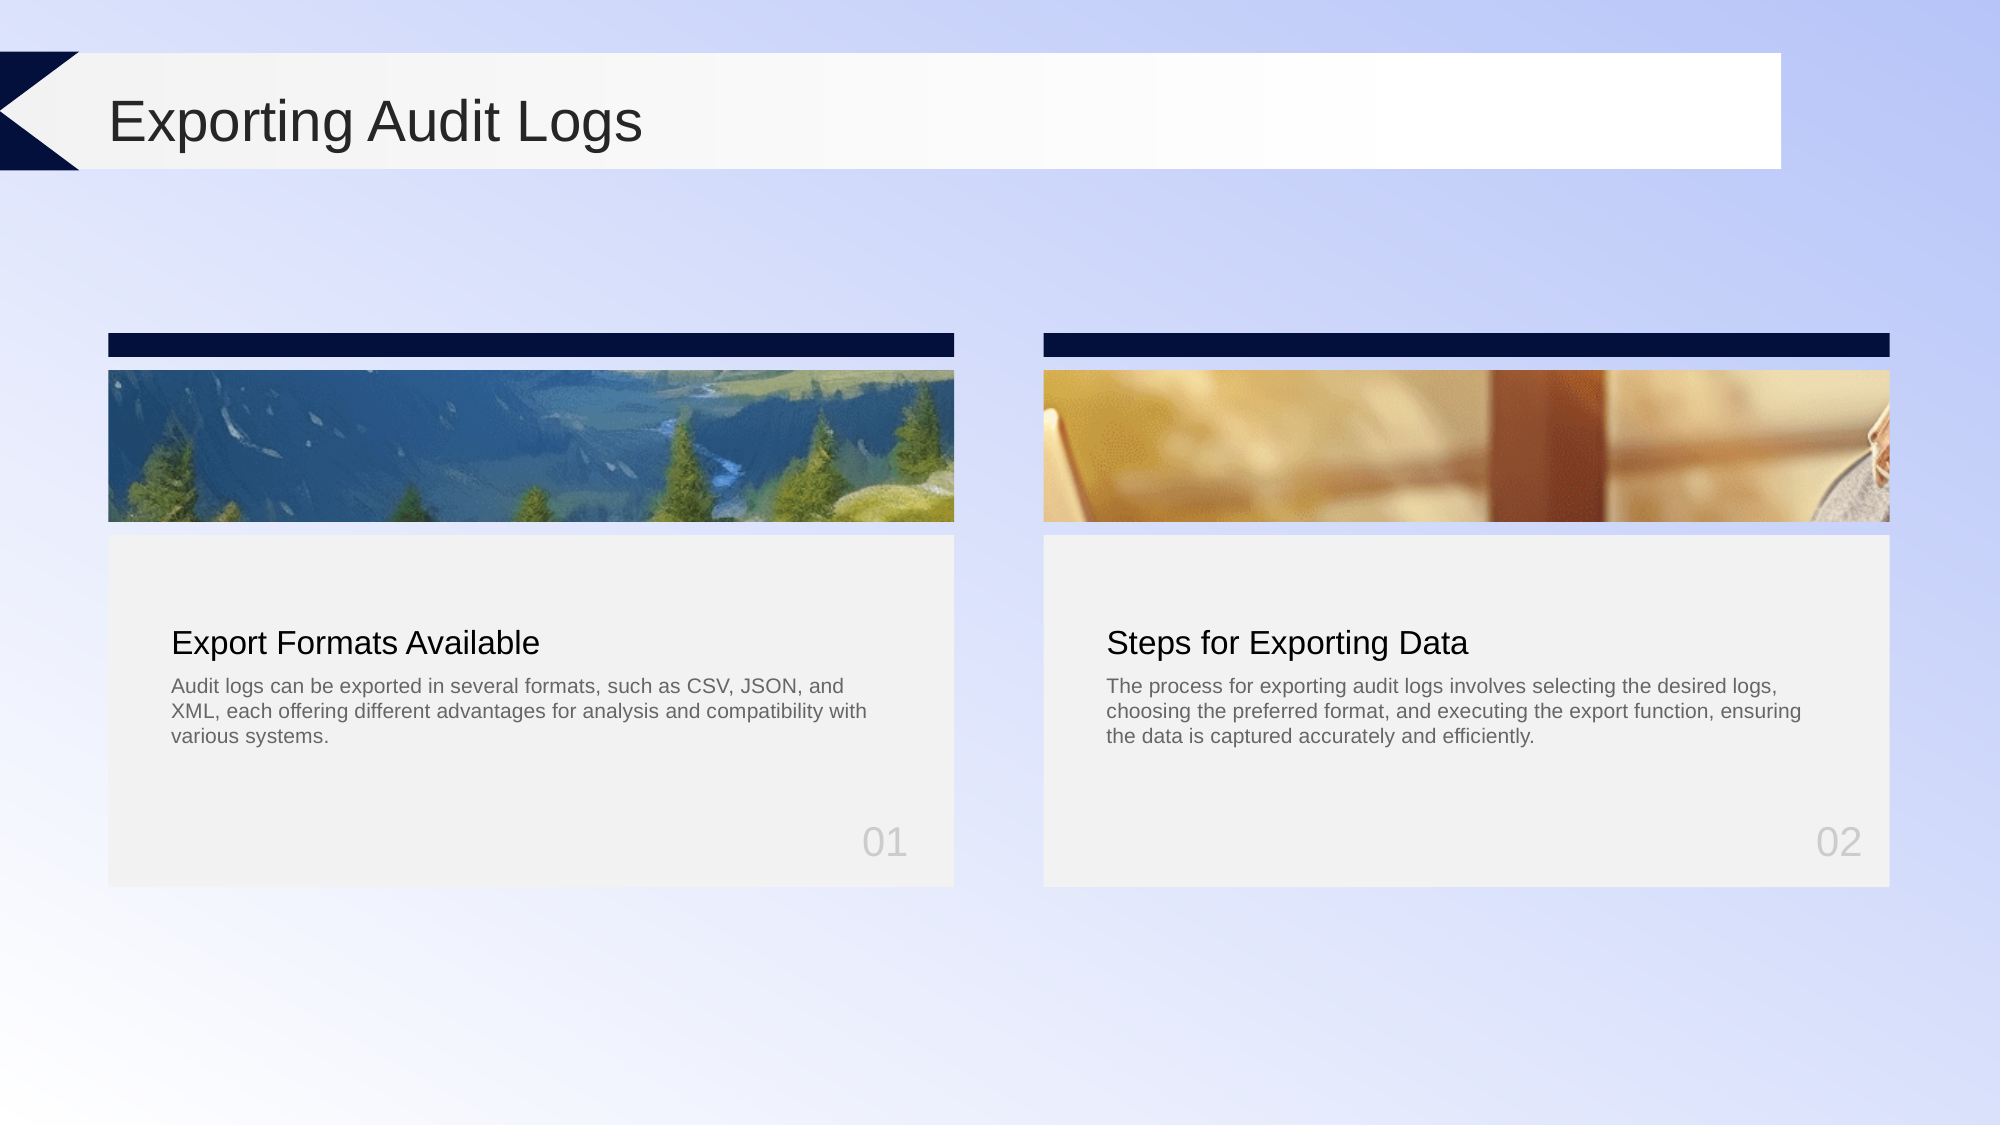

Exporting Audit Logs

Export Formats Available
Steps for Exporting Data
Audit logs can be exported in several formats, such as CSV, JSON, and XML, each offering different advantages for analysis and compatibility with various systems.
The process for exporting audit logs involves selecting the desired logs, choosing the preferred format, and executing the export function, ensuring the data is captured accurately and efficiently.
01
02